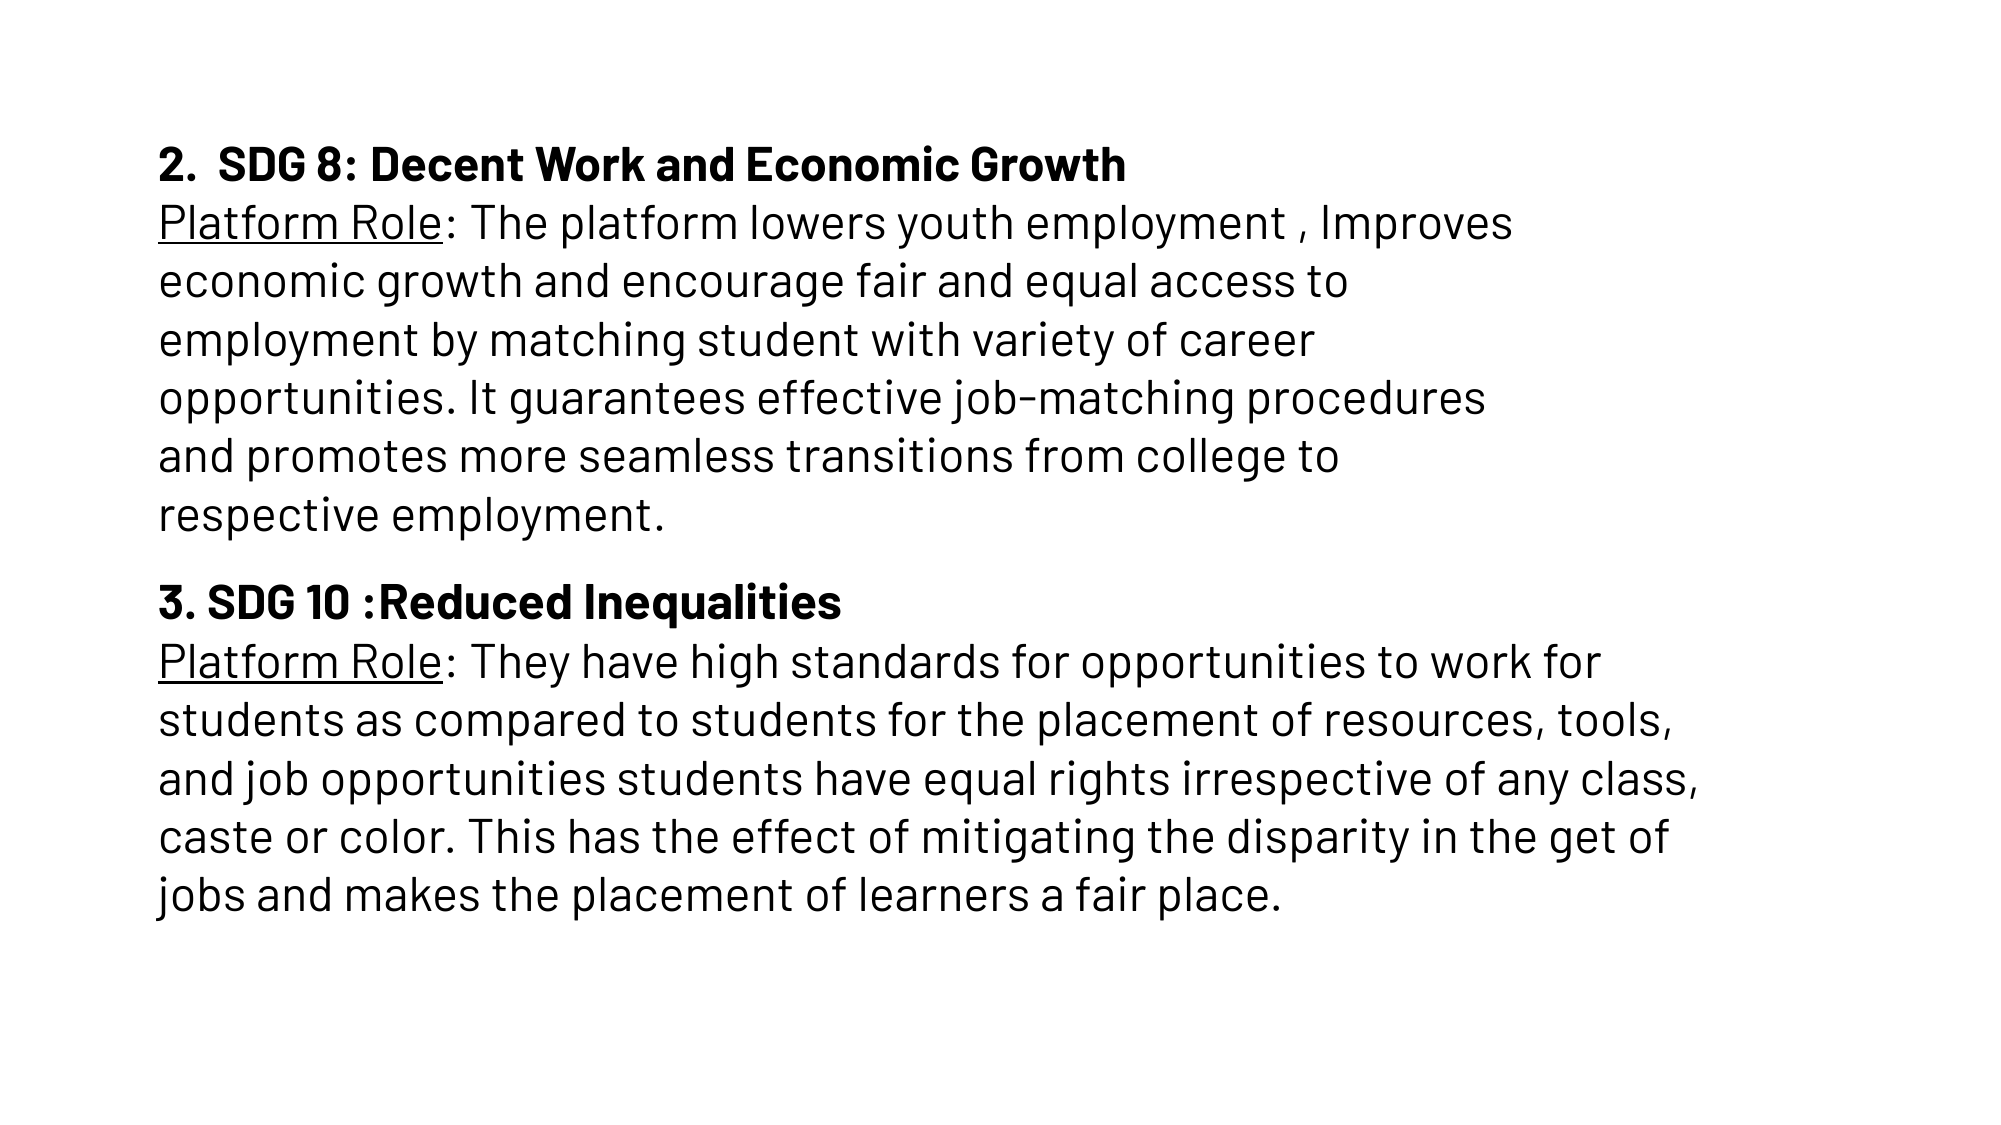

2.  SDG 8: Decent Work and Economic Growth
Platform Role: The platform lowers youth employment , Improves economic growth and encourage fair and equal access to employment by matching student with variety of career opportunities. It guarantees effective job-matching procedures and promotes more seamless transitions from college to respective employment.
3. SDG 10 :Reduced Inequalities
Platform Role: They have high standards for opportunities to work for students as compared to students for the placement of resources, tools, and job opportunities students have equal rights irrespective of any class, caste or color. This has the effect of mitigating the disparity in the get of jobs and makes the placement of learners a fair place.